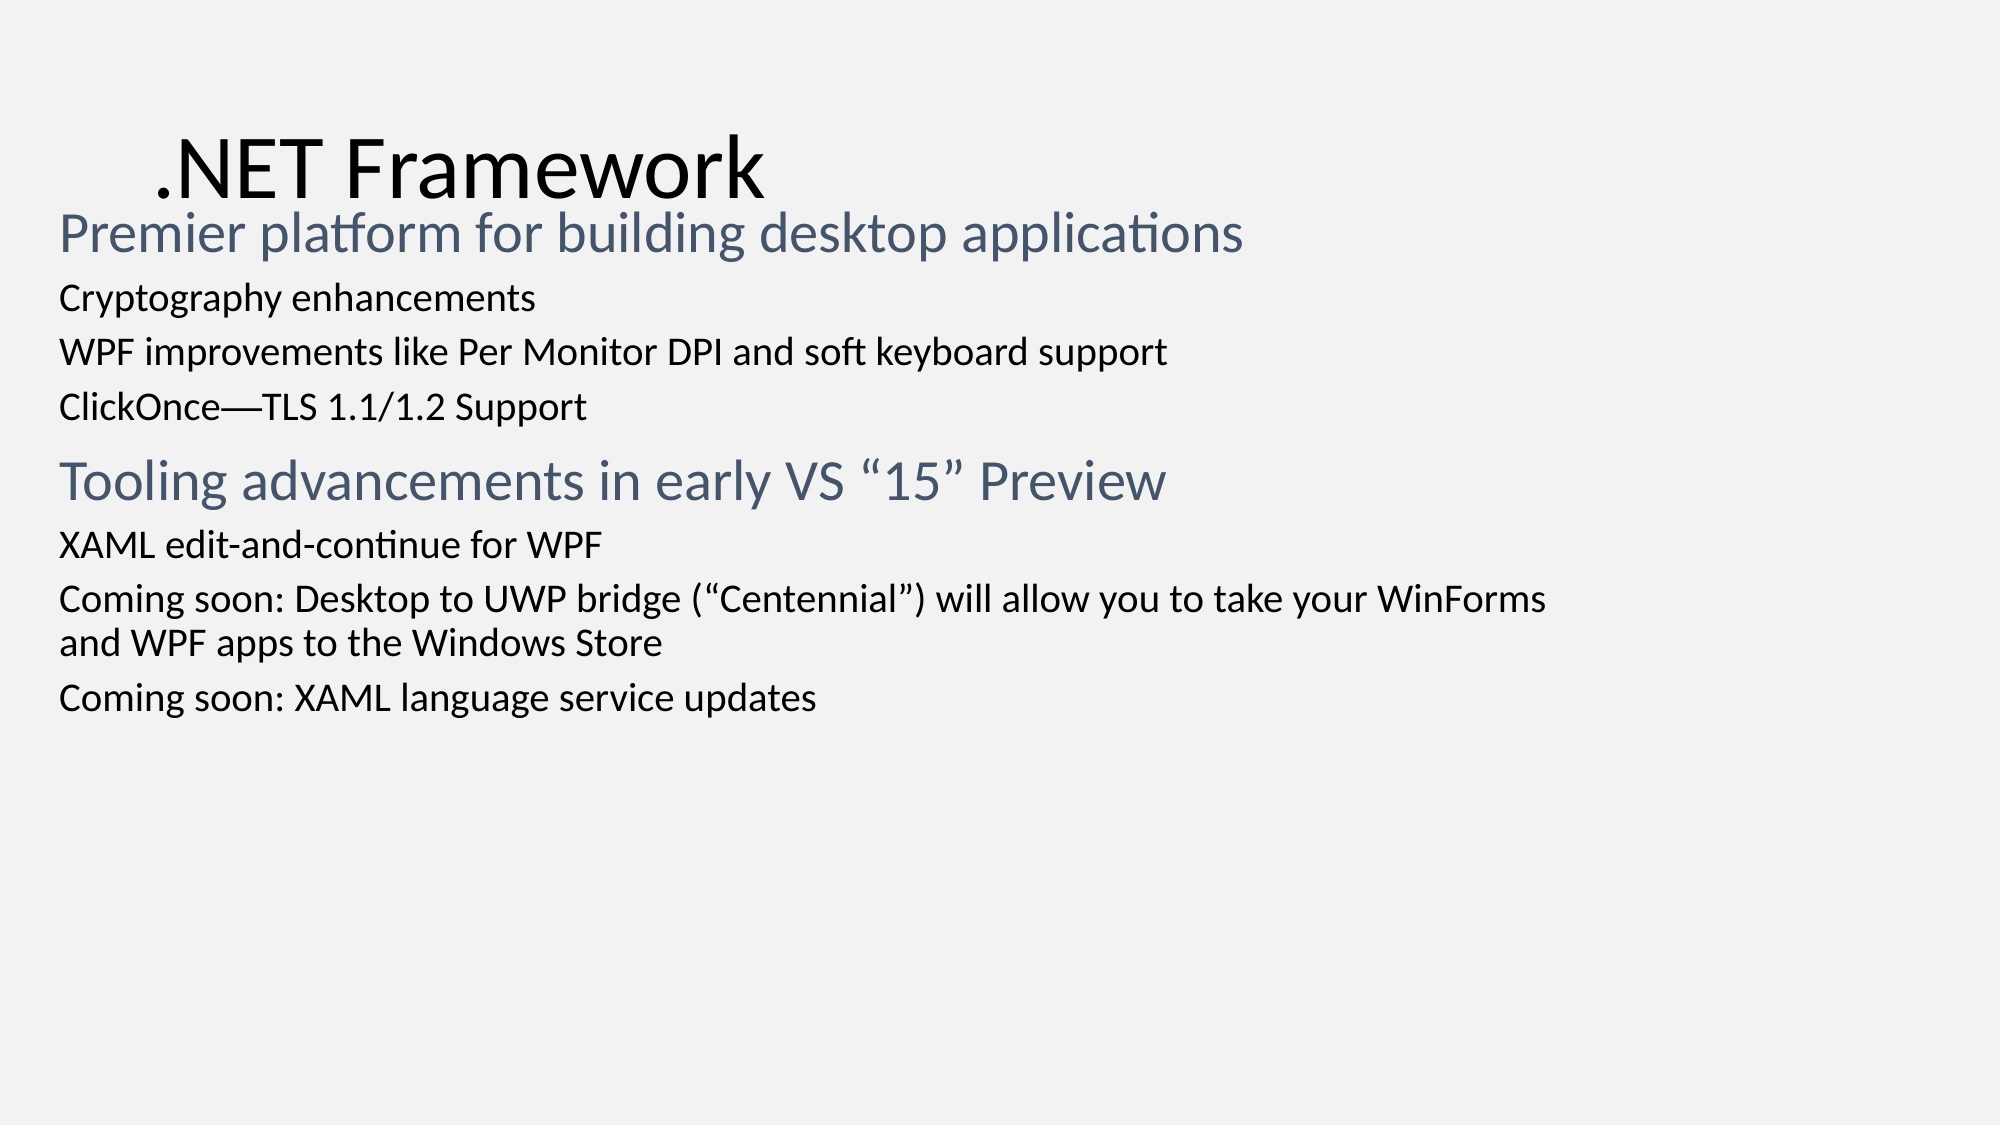

# .NET Framework
Premier platform for building desktop applications
Cryptography enhancements
WPF improvements like Per Monitor DPI and soft keyboard support
ClickOnce—TLS 1.1/1.2 Support
Tooling advancements in early VS “15” Preview
XAML edit-and-continue for WPF
Coming soon: Desktop to UWP bridge (“Centennial”) will allow you to take your WinForms
and WPF apps to the Windows Store
Coming soon: XAML language service updates